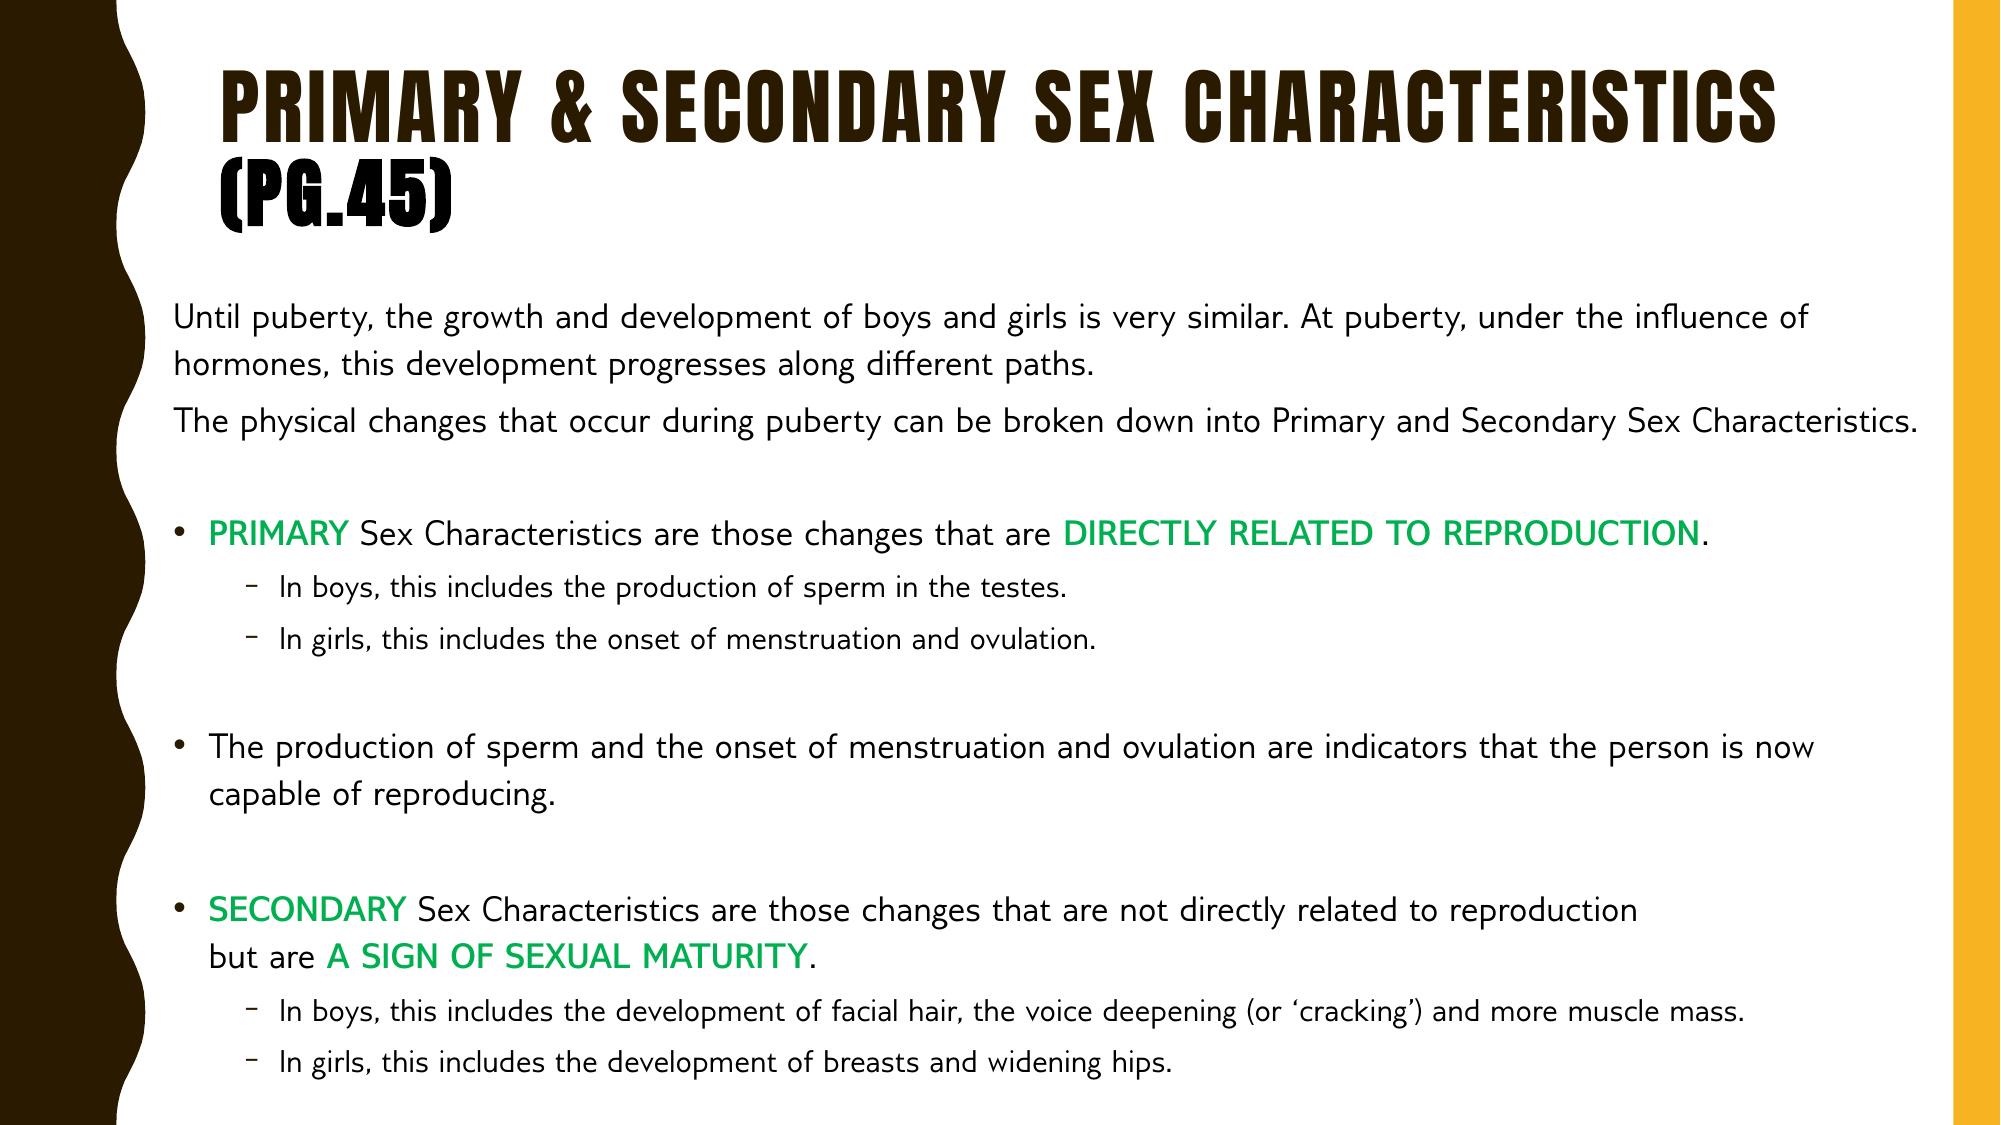

# Primary & Secondary Sex Characteristics (pg.45)
Until puberty, the growth and development of boys and girls is very similar. At puberty, under the influence of hormones, this development progresses along different paths.
The physical changes that occur during puberty can be broken down into Primary and Secondary Sex Characteristics.

PRIMARY Sex Characteristics are those changes that are DIRECTLY RELATED TO REPRODUCTION.
In boys, this includes the production of sperm in the testes.
In girls, this includes the onset of menstruation and ovulation.

The production of sperm and the onset of menstruation and ovulation are indicators that the person is now capable of reproducing.

SECONDARY Sex Characteristics are those changes that are not directly related to reproduction
but are A SIGN OF SEXUAL MATURITY.
In boys, this includes the development of facial hair, the voice deepening (or ‘cracking’) and more muscle mass.
In girls, this includes the development of breasts and widening hips.